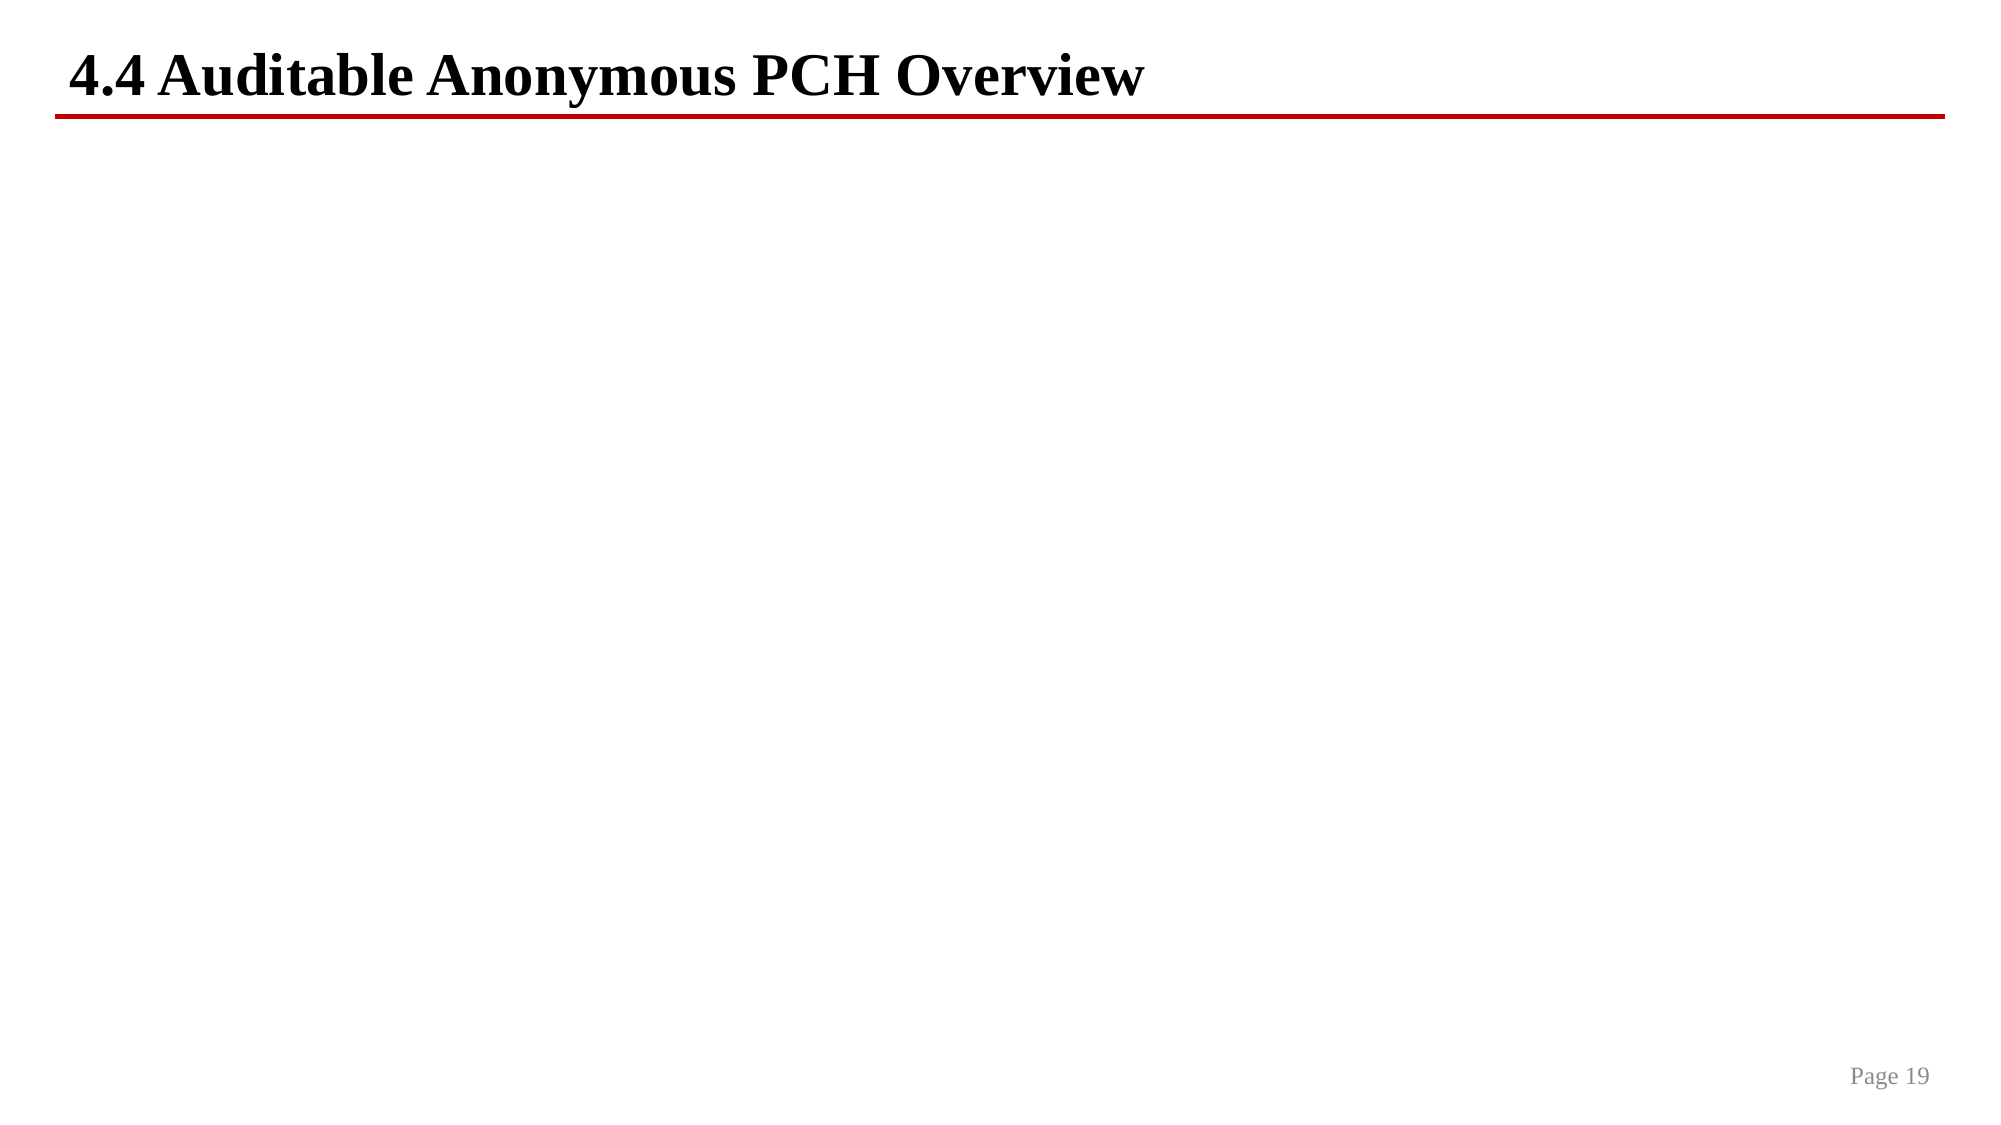

# 4.4 Auditable Anonymous PCH Overview

Page 19